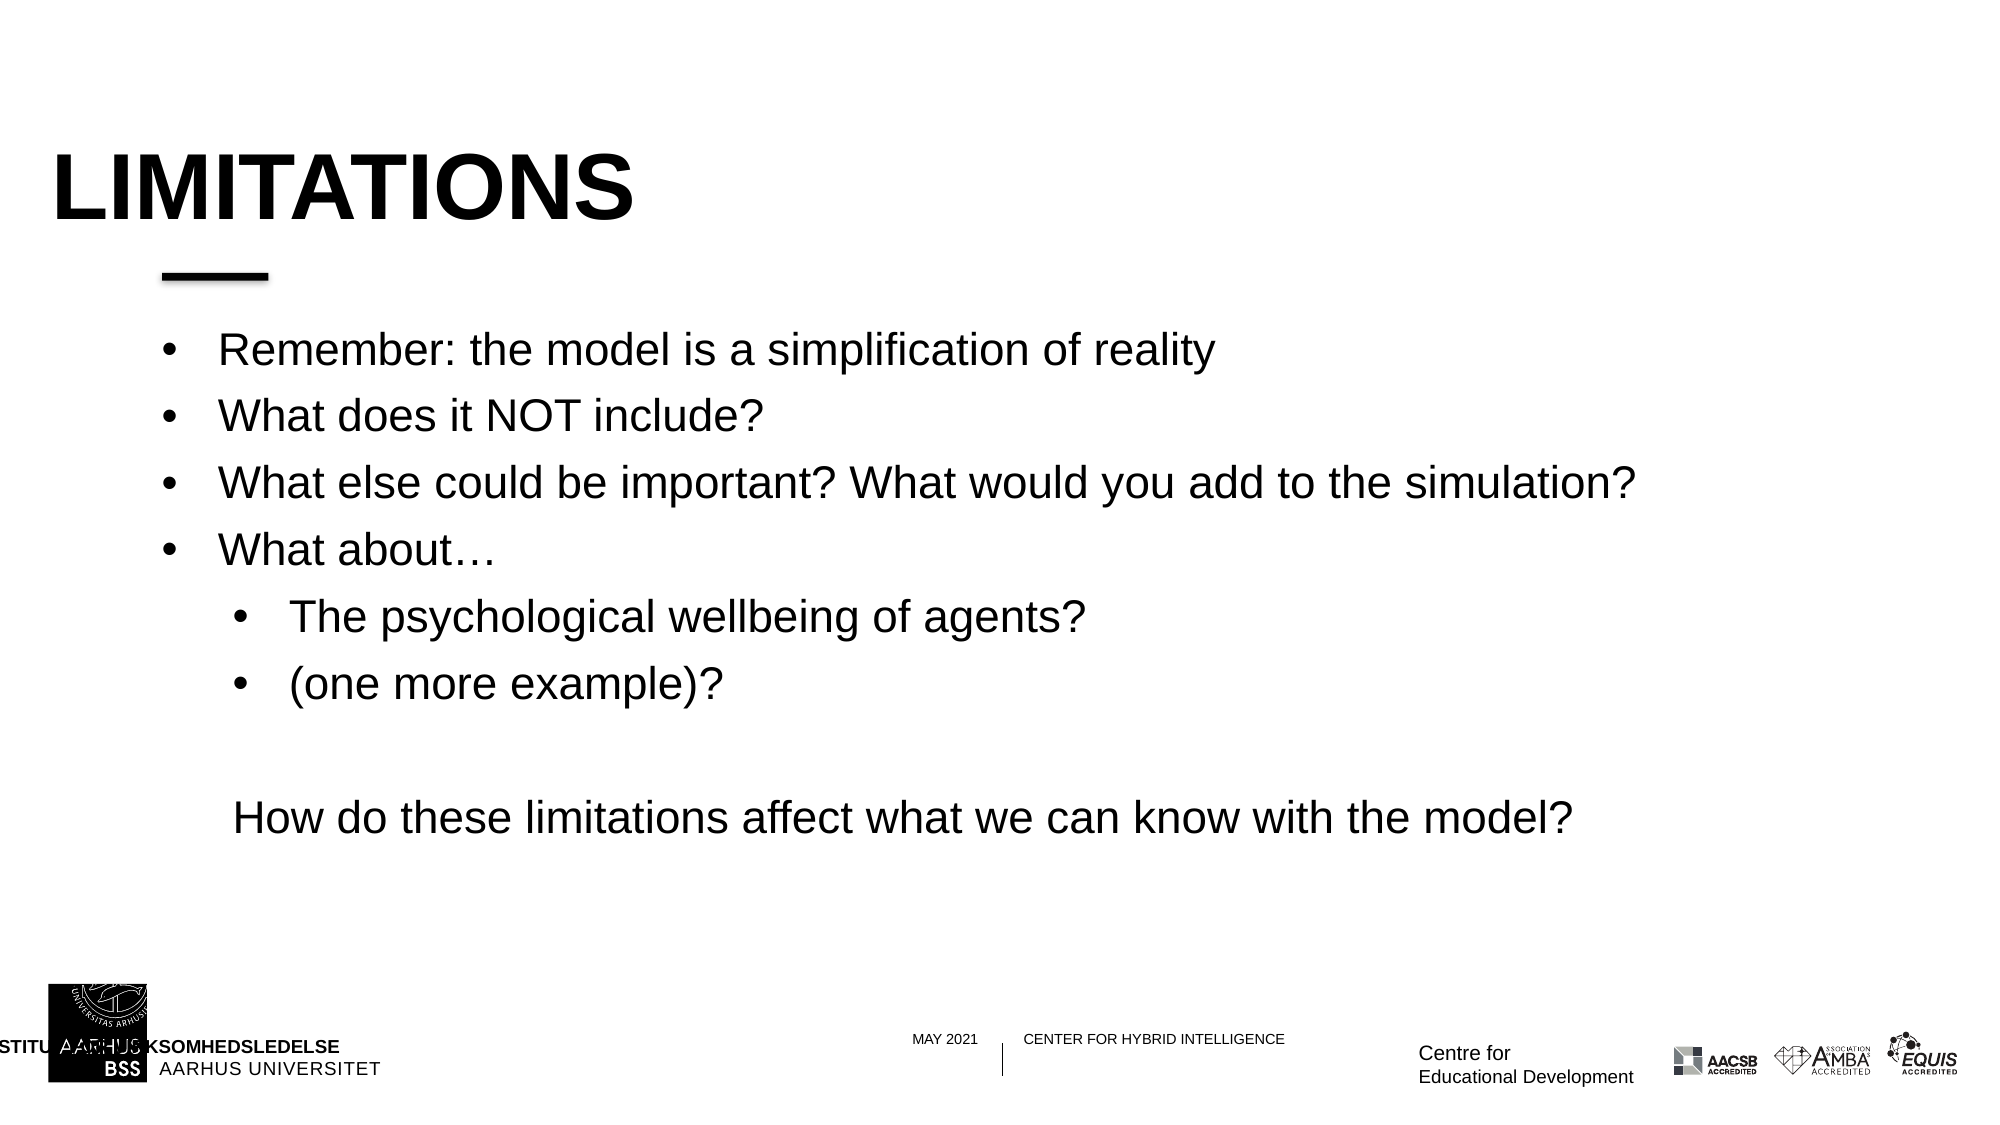

# limitations
Remember: the model is a simplification of reality
What does it NOT include?
What else could be important? What would you add to the simulation?
What about…
The psychological wellbeing of agents?
(one more example)?

How do these limitations affect what we can know with the model?

06.05.202128-04-2021